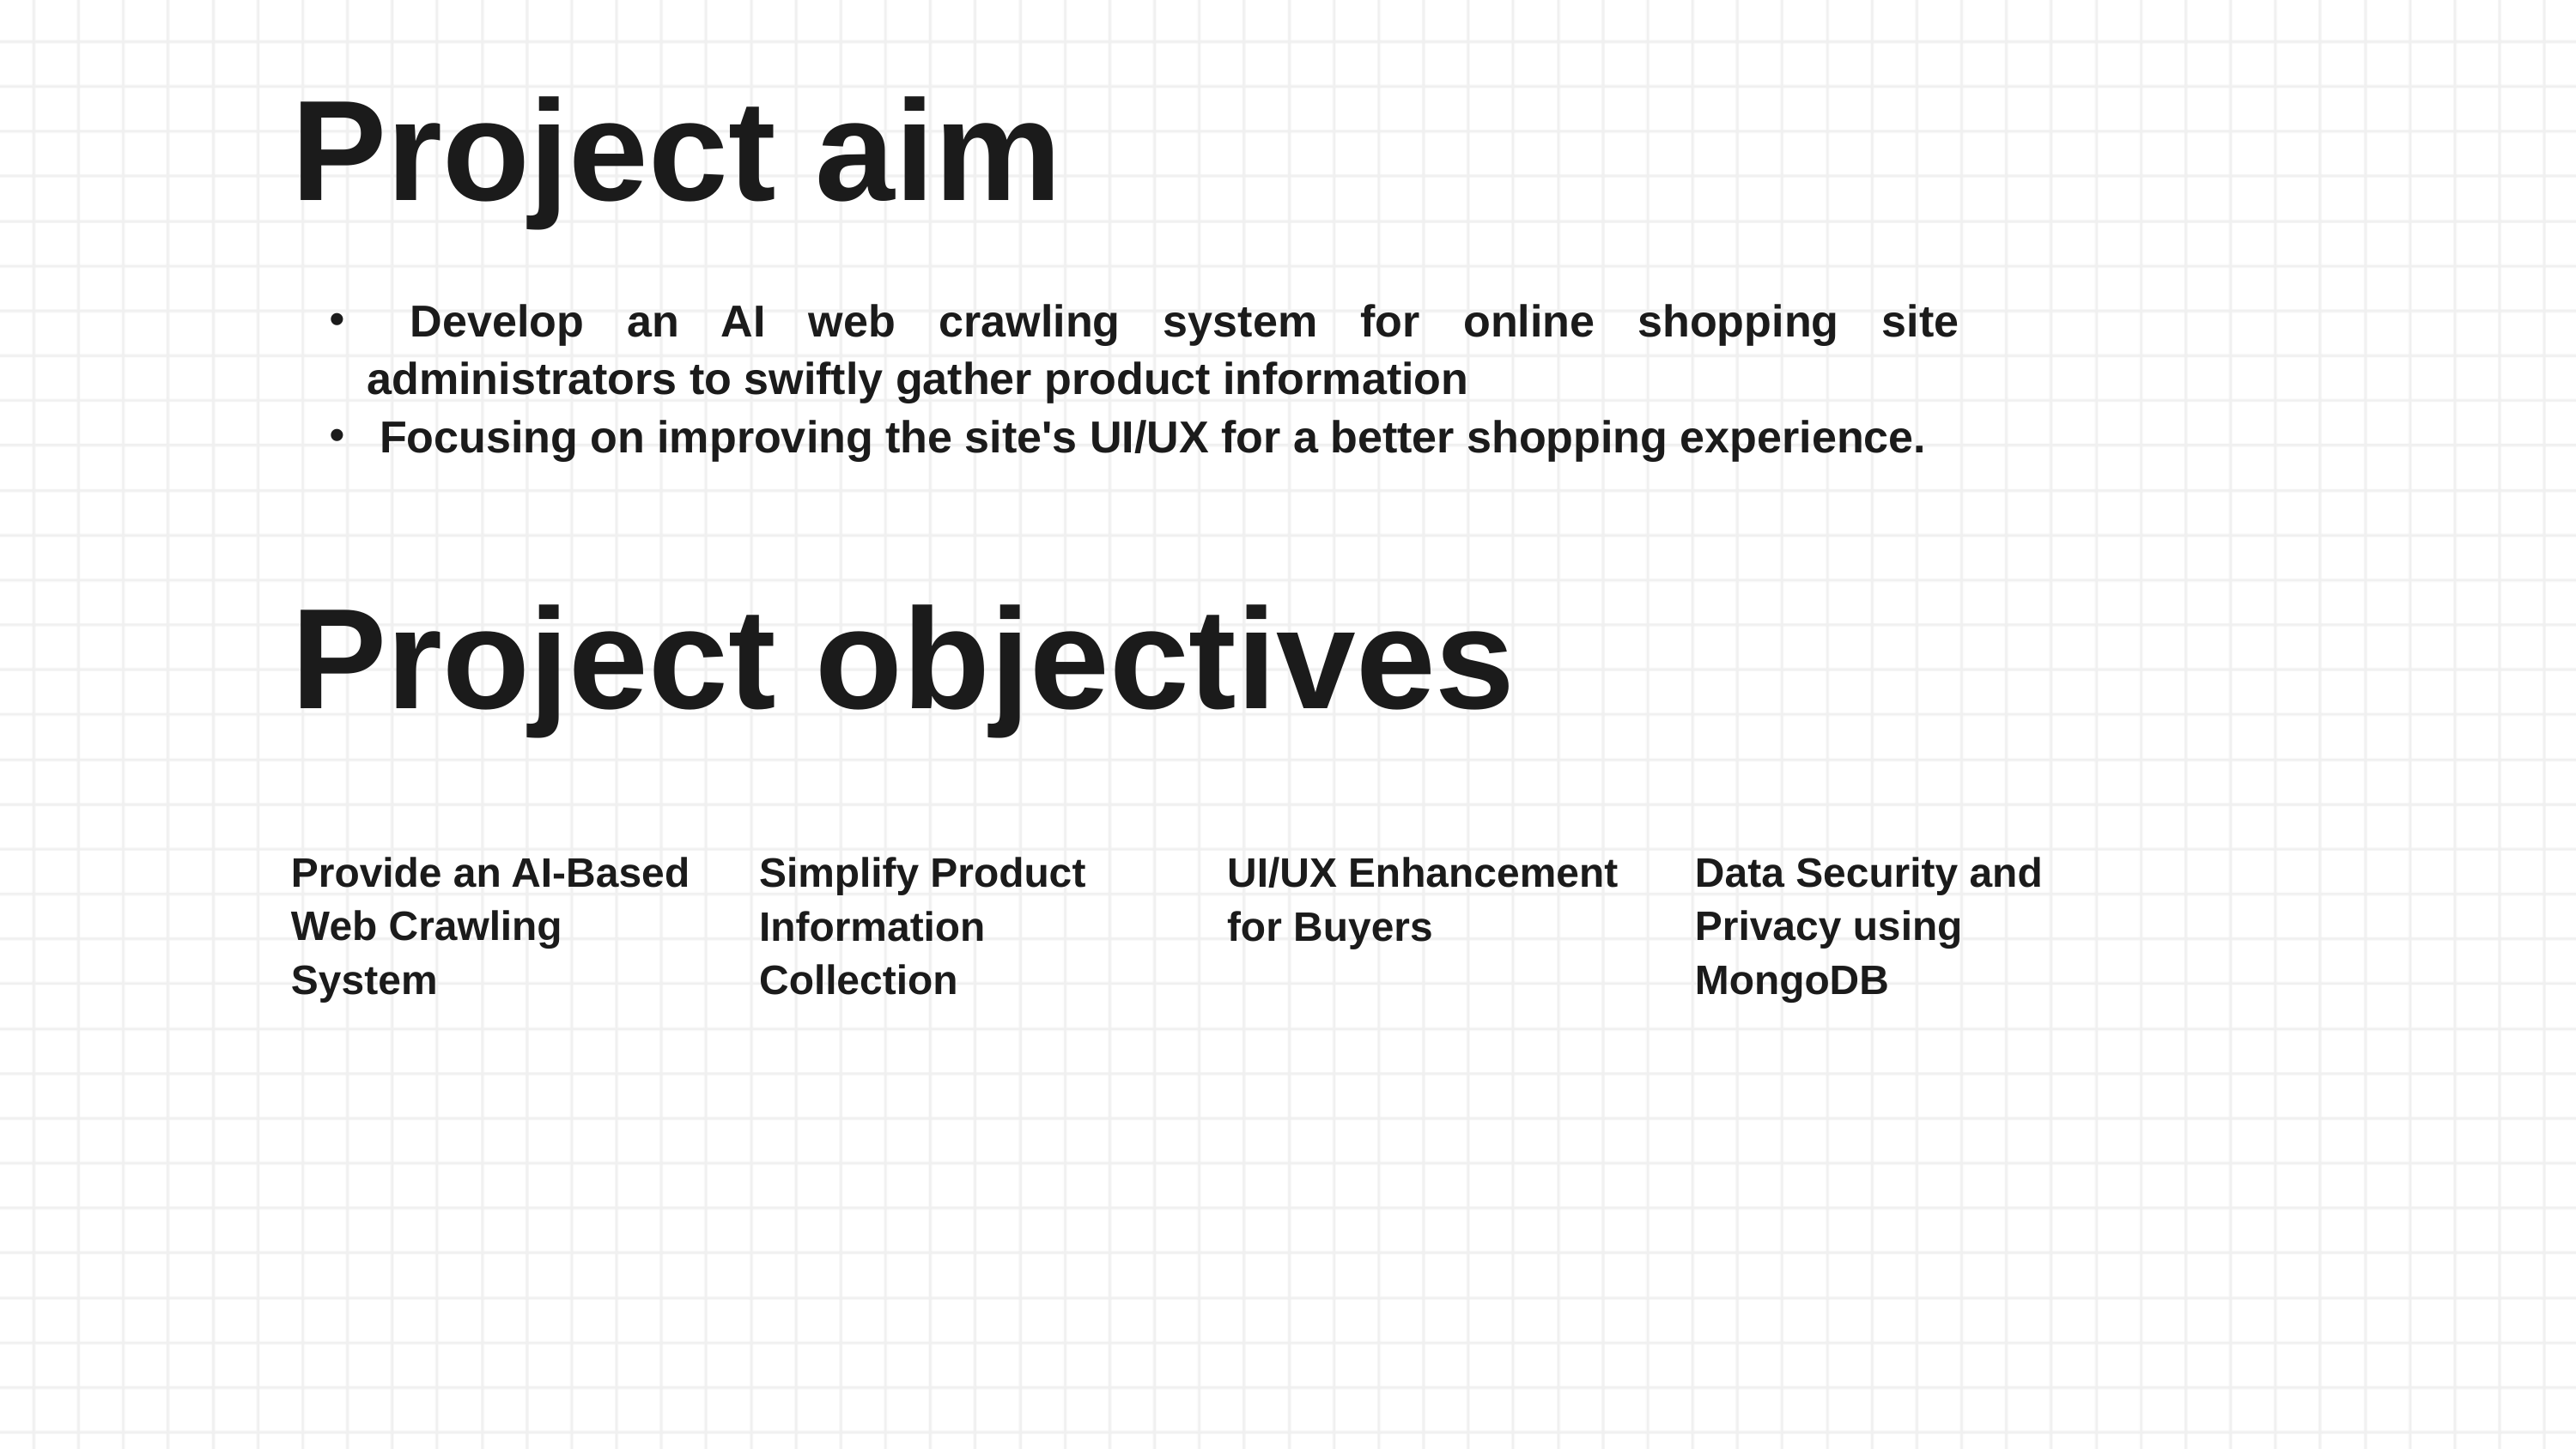

Project aim
 Develop an AI web crawling system for online shopping site administrators to swiftly gather product information
 Focusing on improving the site's UI/UX for a better shopping experience.
Project objectives
Provide an AI-Based Web Crawling System
Data Security and Privacy using MongoDB
Simplify Product Information Collection
UI/UX Enhancement for Buyers